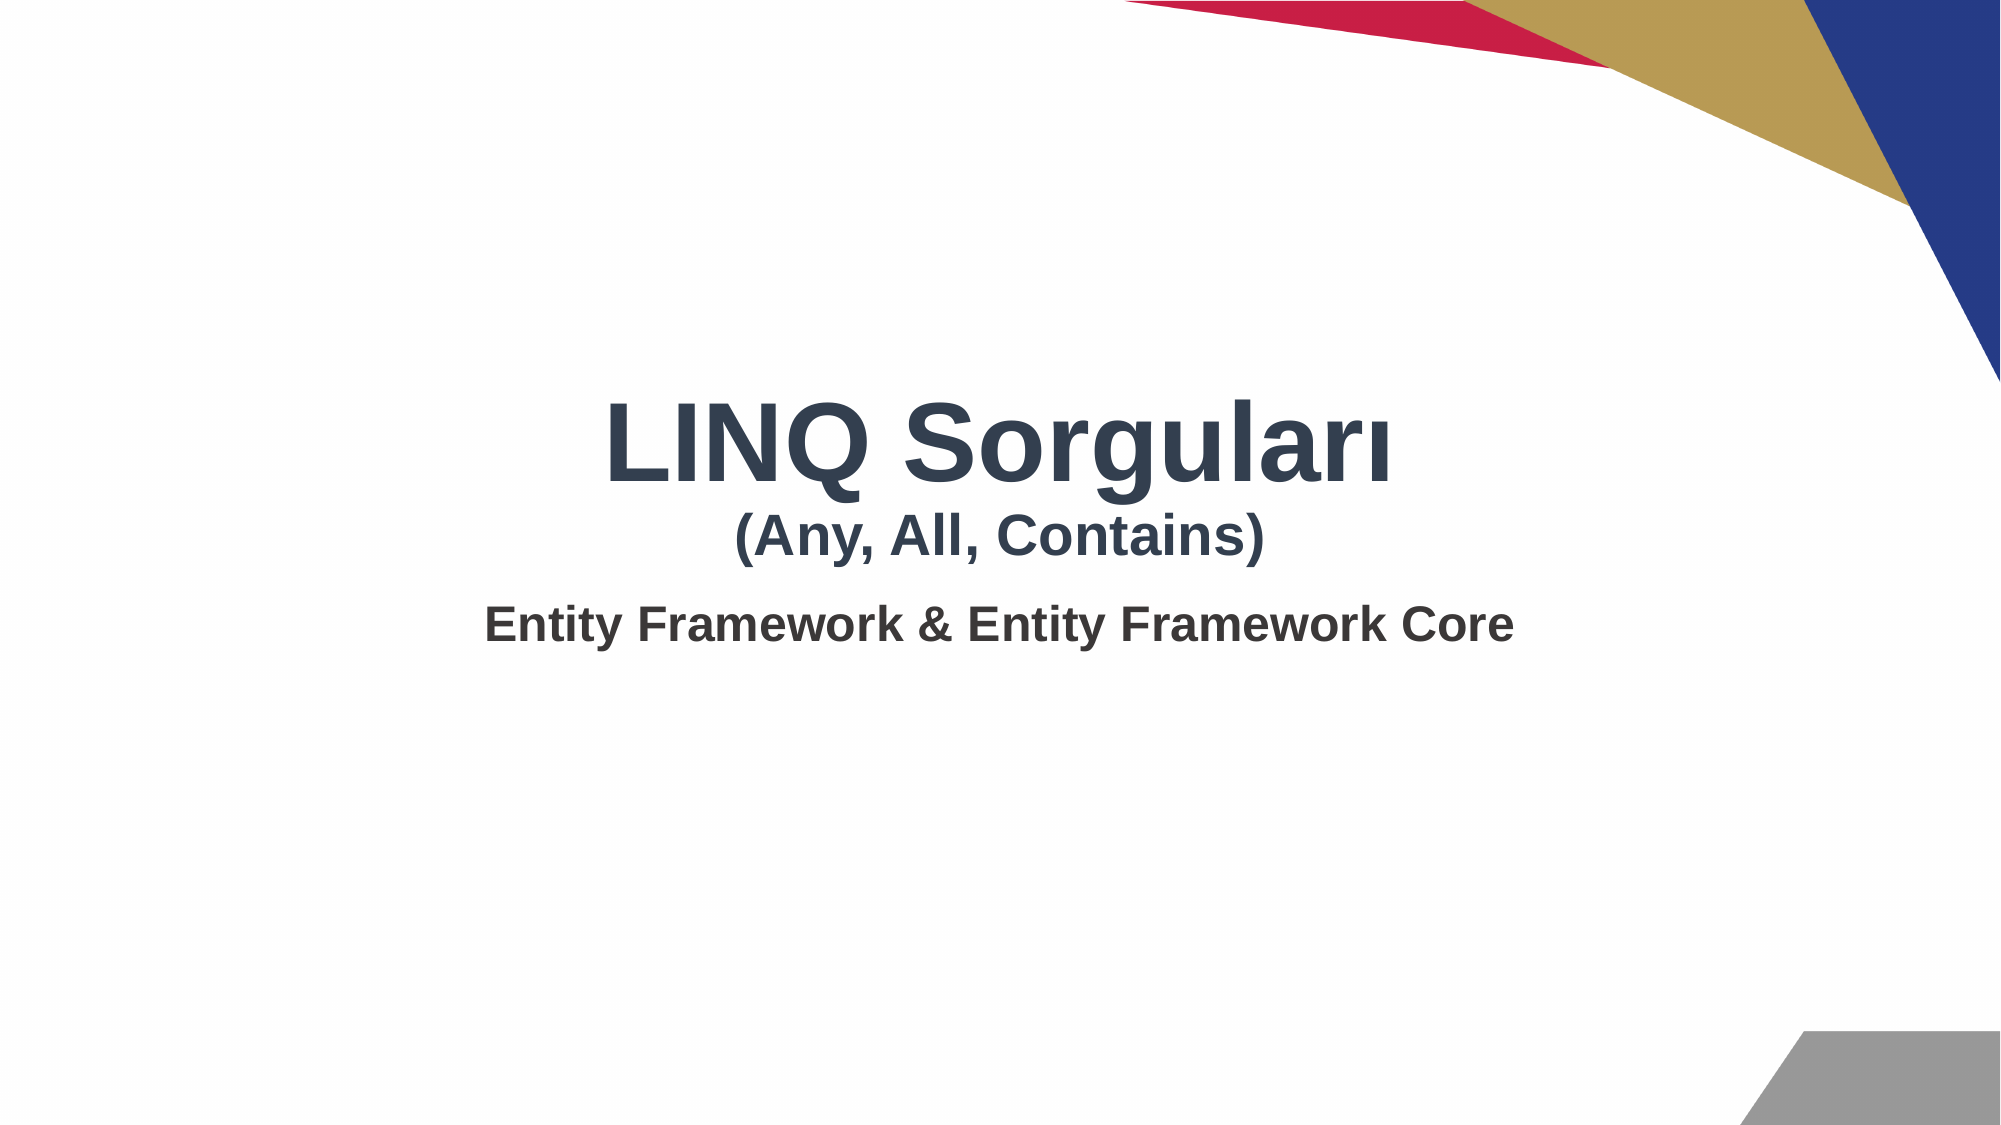

# LINQ Sorguları (Any, All, Contains)
Entity Framework & Entity Framework Core